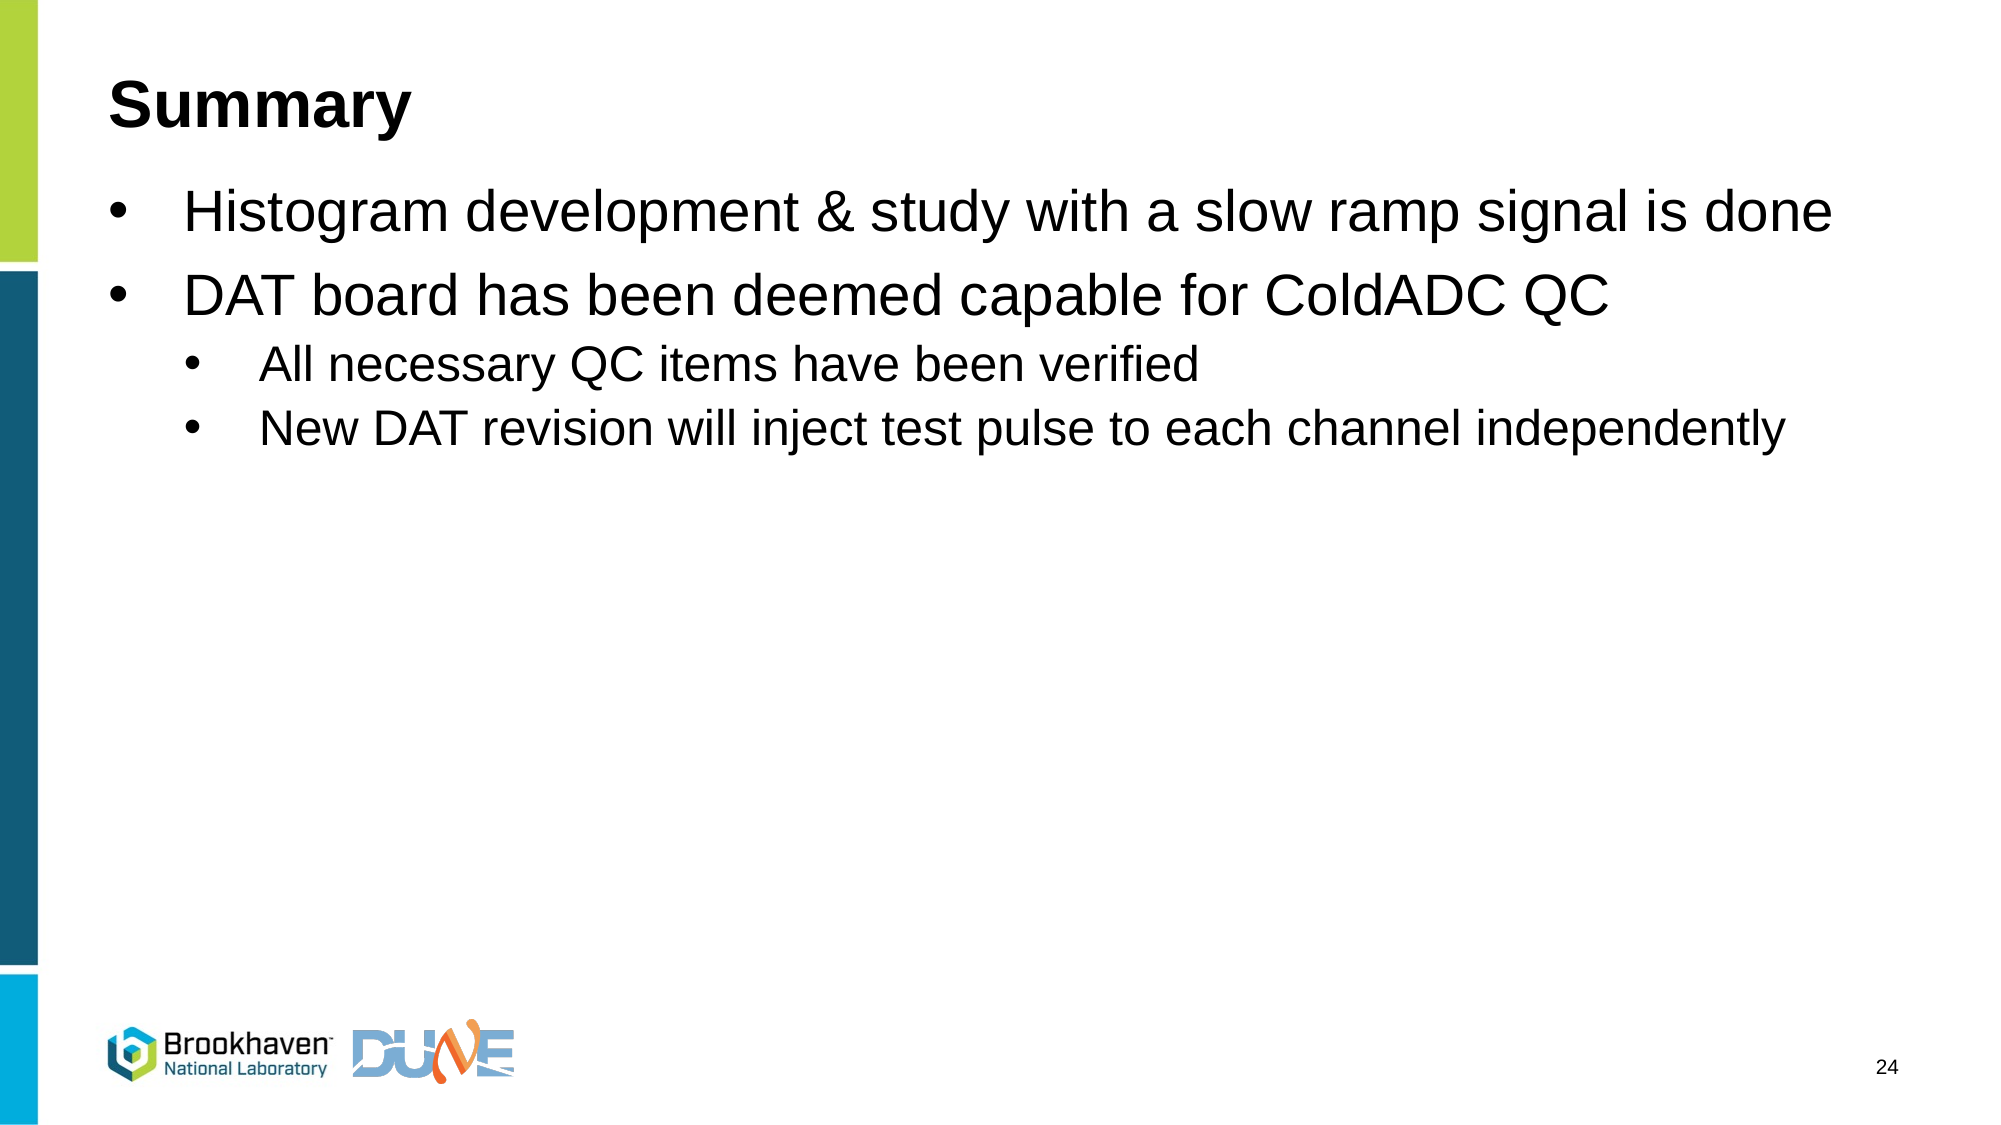

# Summary
Histogram development & study with a slow ramp signal is done
DAT board has been deemed capable for ColdADC QC
All necessary QC items have been verified
New DAT revision will inject test pulse to each channel independently

24